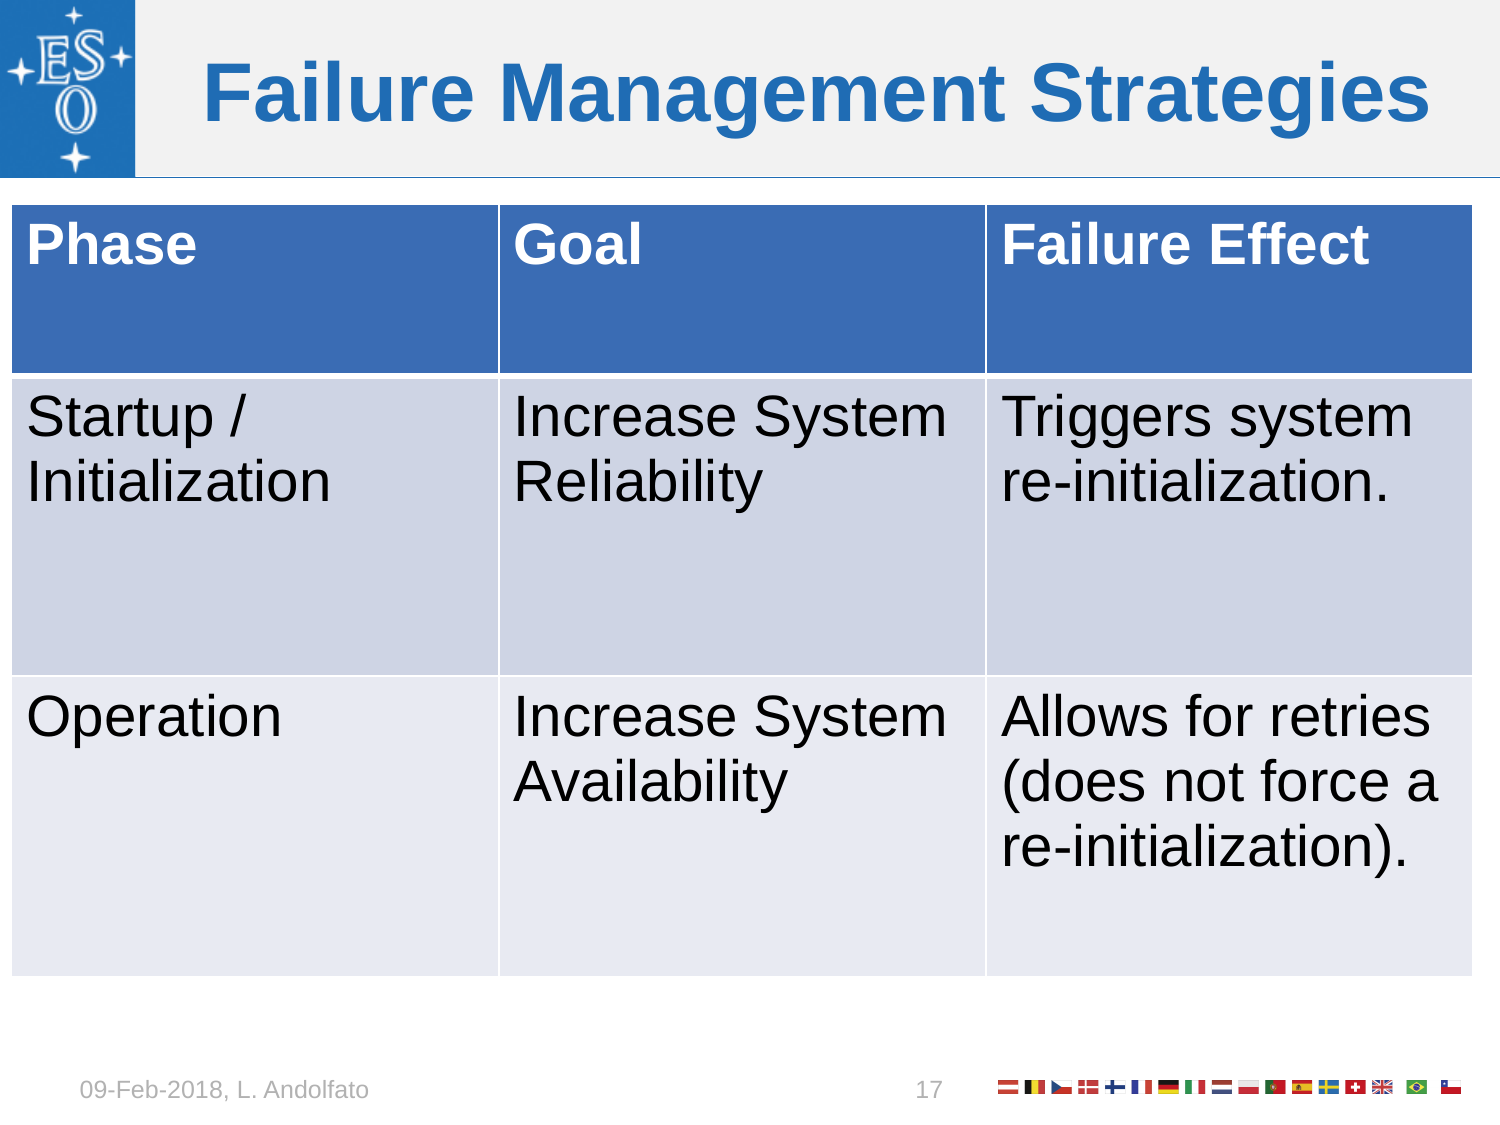

# Failure Management Strategies
| Phase | Goal | Failure Effect |
| --- | --- | --- |
| Startup / Initialization | Increase System Reliability | Triggers system re-initialization. |
| Operation | Increase System Availability | Allows for retries (does not force a re-initialization). |
09-Feb-2018, L. Andolfato
17